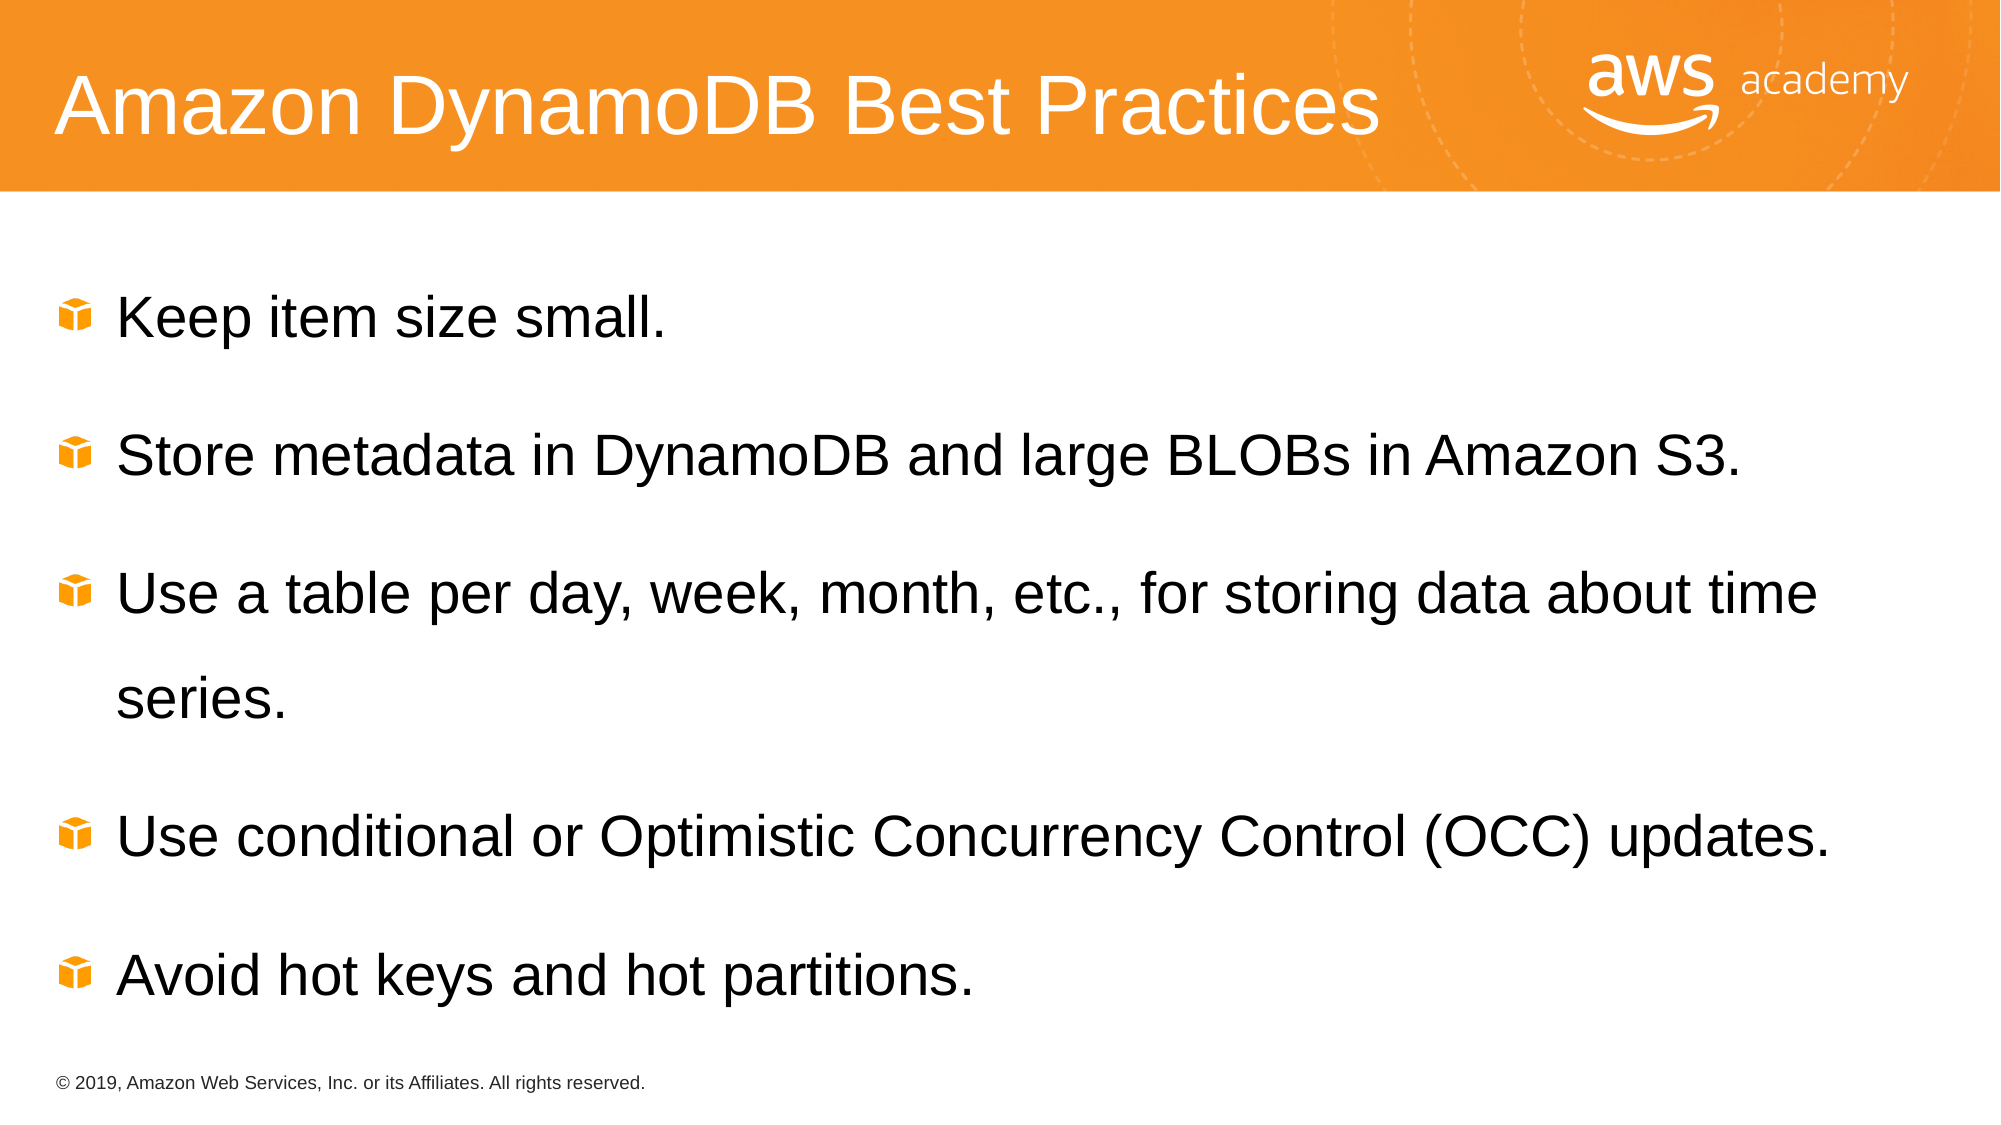

# Amazon DynamoDB Best Practices
Keep item size small.
Store metadata in DynamoDB and large BLOBs in Amazon S3.
Use a table per day, week, month, etc., for storing data about time series.
Use conditional or Optimistic Concurrency Control (OCC) updates.
Avoid hot keys and hot partitions.